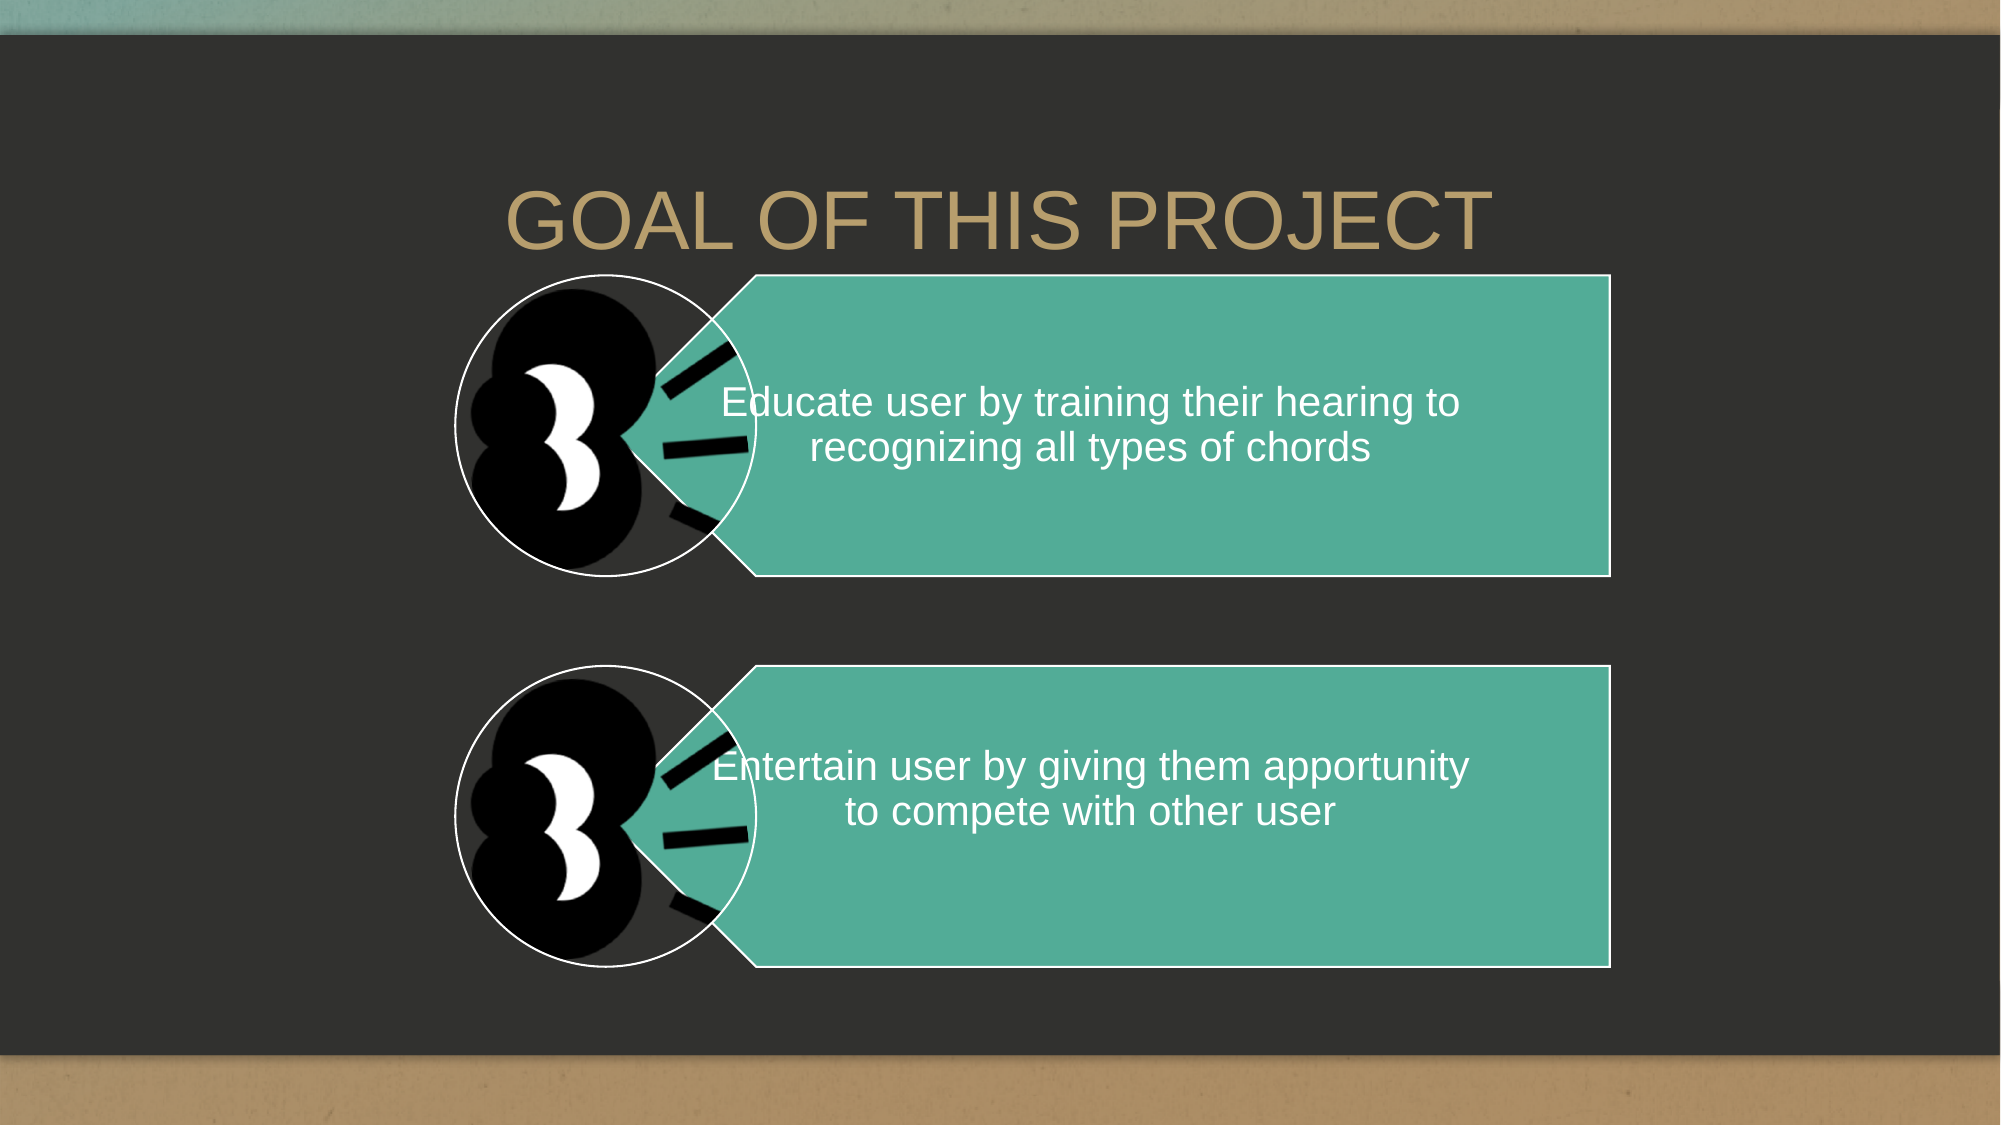

# GOAL OF THIS PROJECT
Educate user by training their hearing to recognizing all types of chords

Entertain user by giving them apportunity to compete with other user